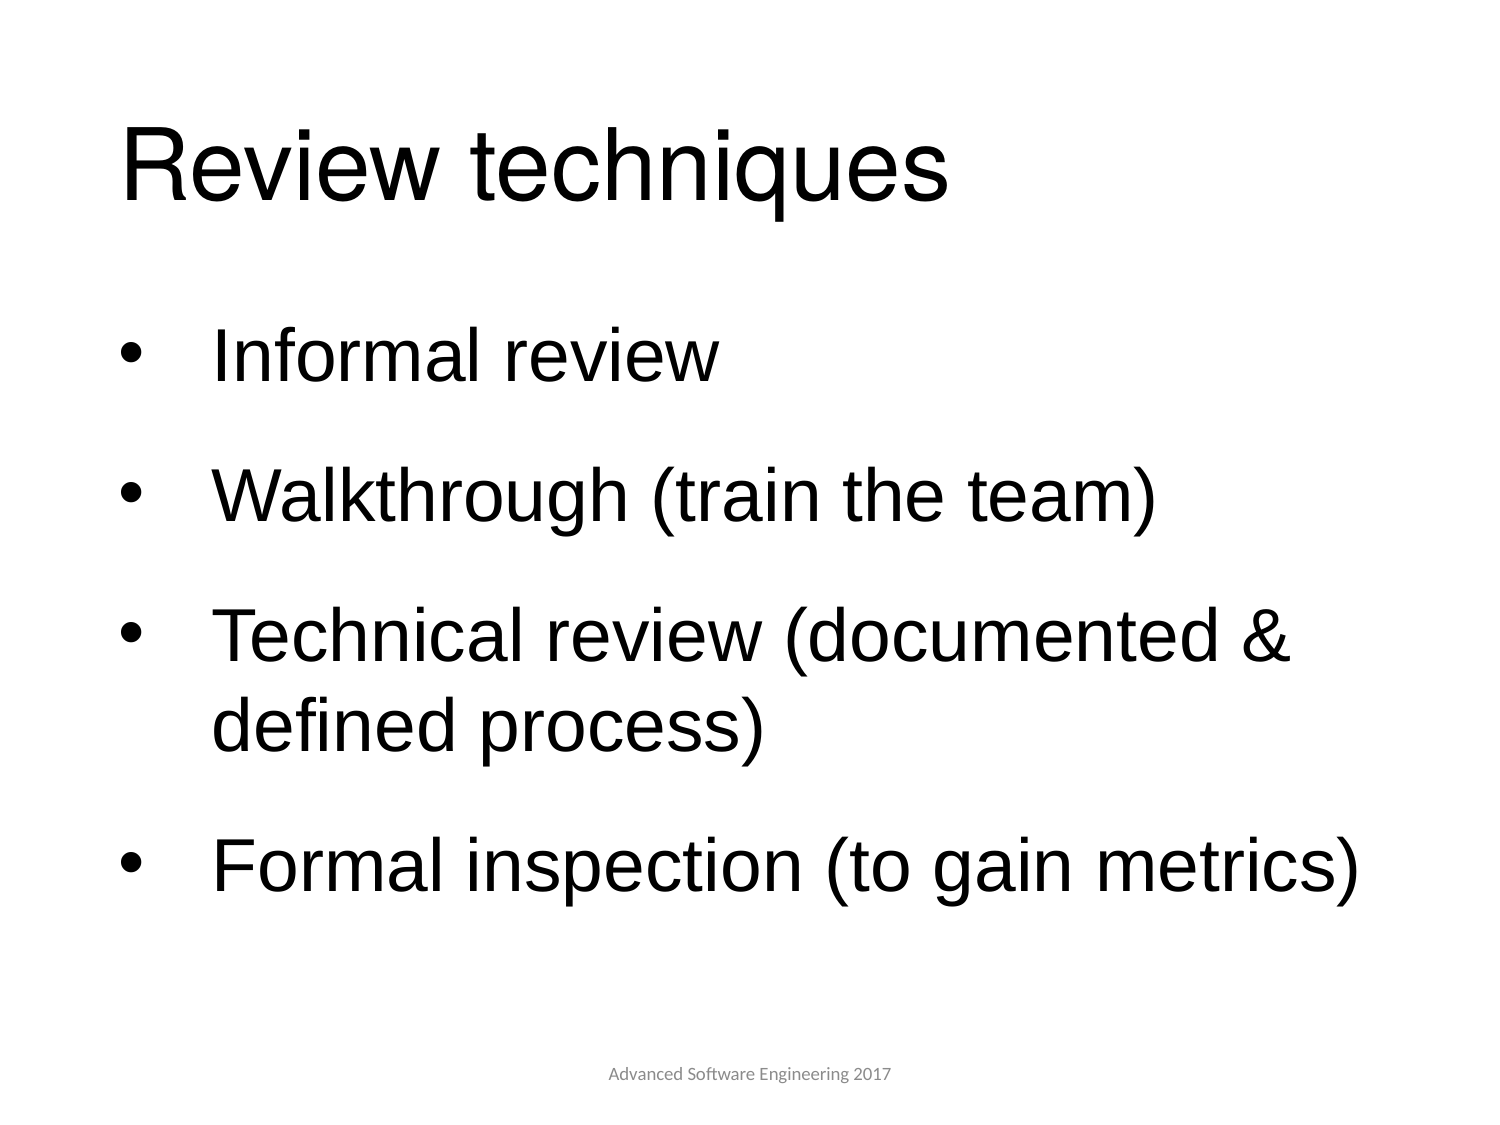

# Review techniques
Informal review
Walkthrough (train the team)
Technical review (documented & defined process)
Formal inspection (to gain metrics)
Advanced Software Engineering 2017